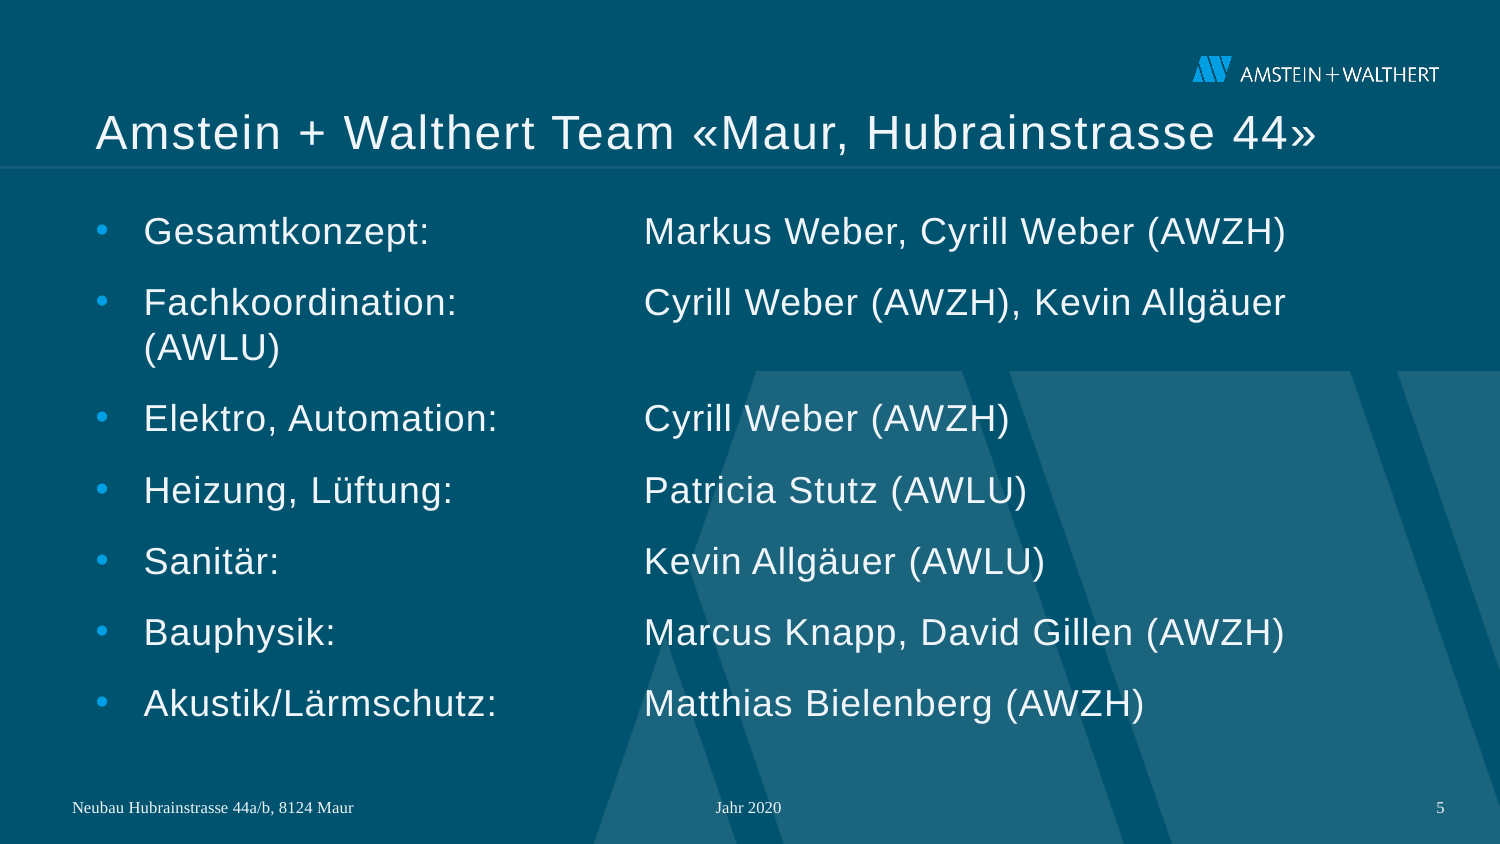

# Amstein + Walthert Team «Maur, Hubrainstrasse 44»
Gesamtkonzept:	Markus Weber, Cyrill Weber (AWZH)
Fachkoordination:	Cyrill Weber (AWZH), Kevin Allgäuer (AWLU)
Elektro, Automation:	Cyrill Weber (AWZH)
Heizung, Lüftung:	Patricia Stutz (AWLU)
Sanitär:	Kevin Allgäuer (AWLU)
Bauphysik: 	Marcus Knapp, David Gillen (AWZH)
Akustik/Lärmschutz:	Matthias Bielenberg (AWZH)
Neubau Hubrainstrasse 44a/b, 8124 Maur
Jahr 2020
5